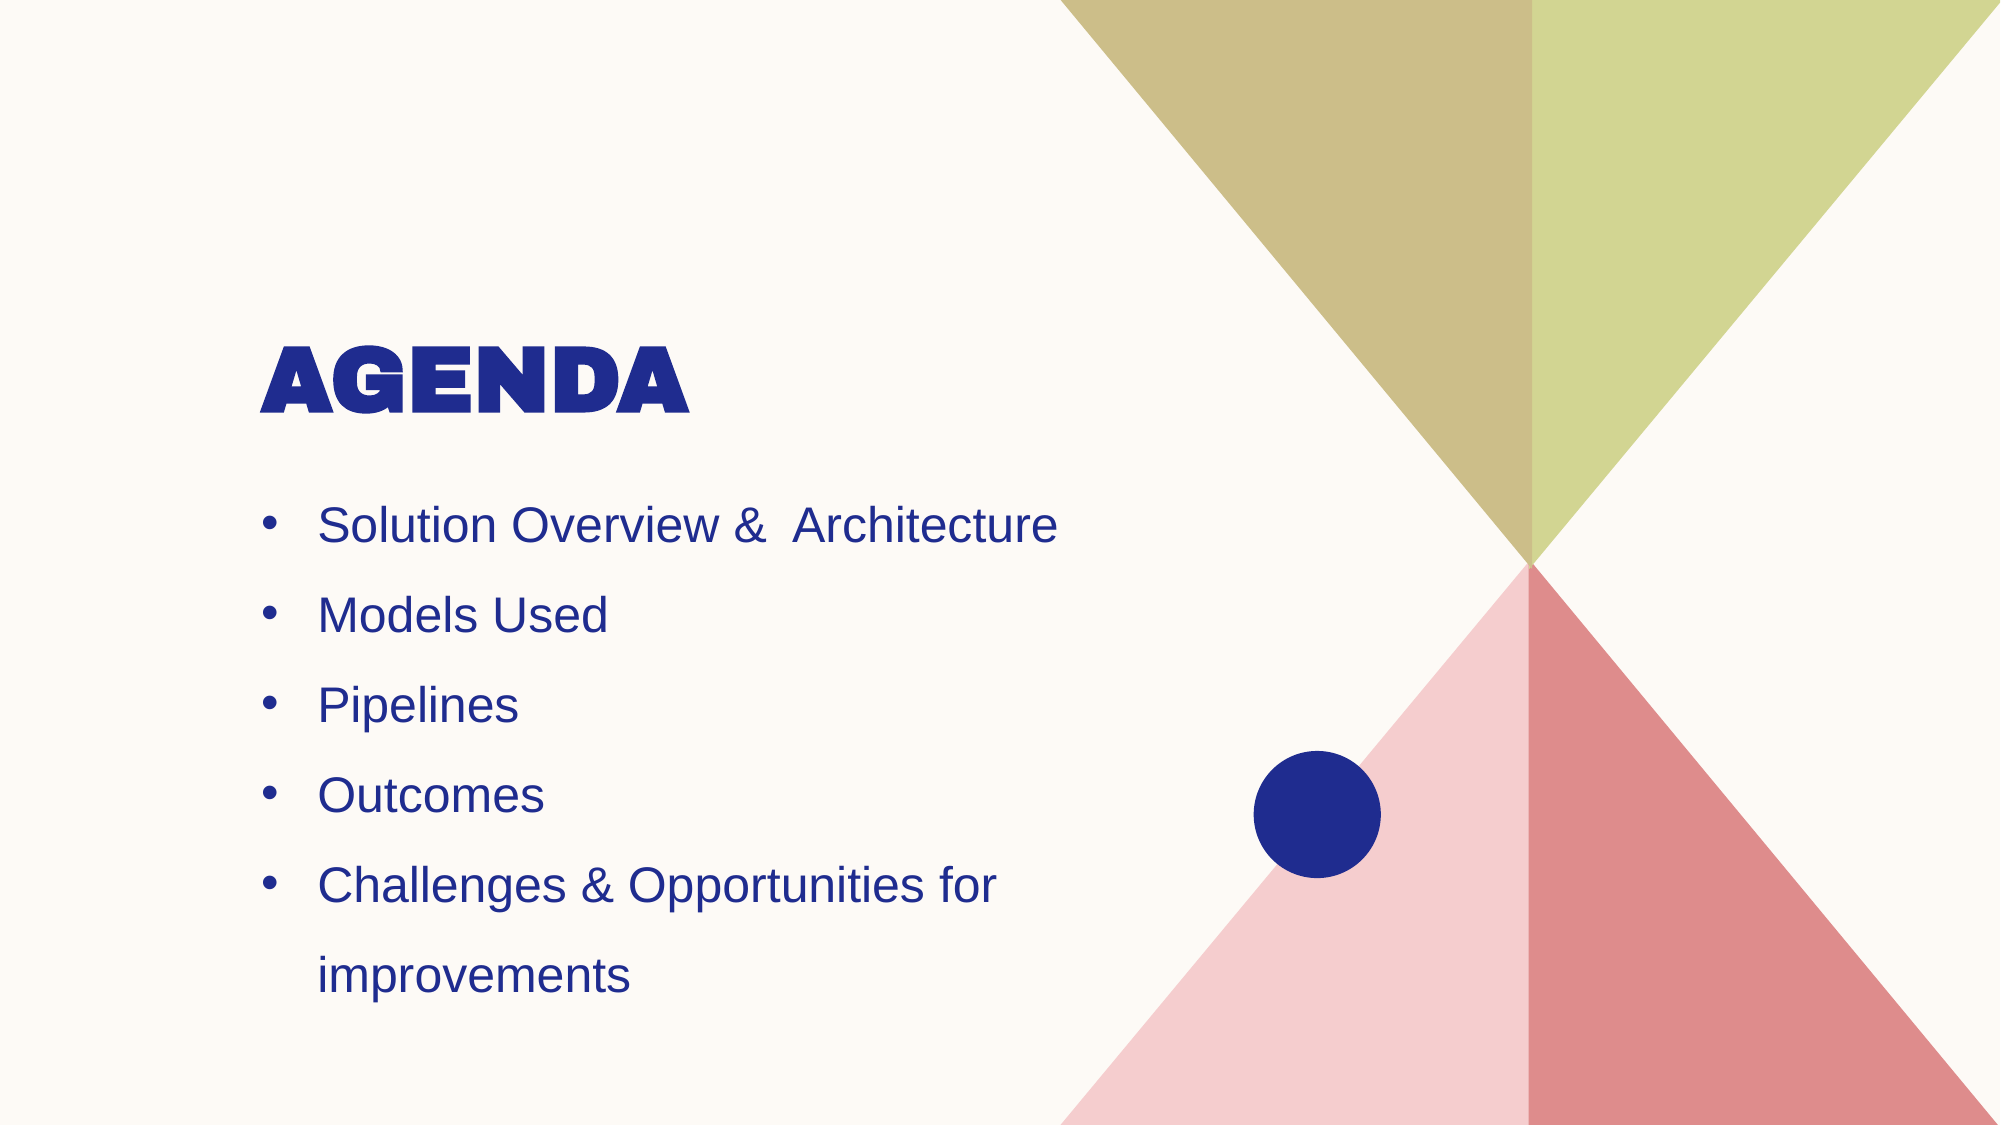

# AGENDA
Solution Overview​ &  Architecture
Models Used
Pipelines
Outcomes
​Challenges & Opportunities for improvements
​